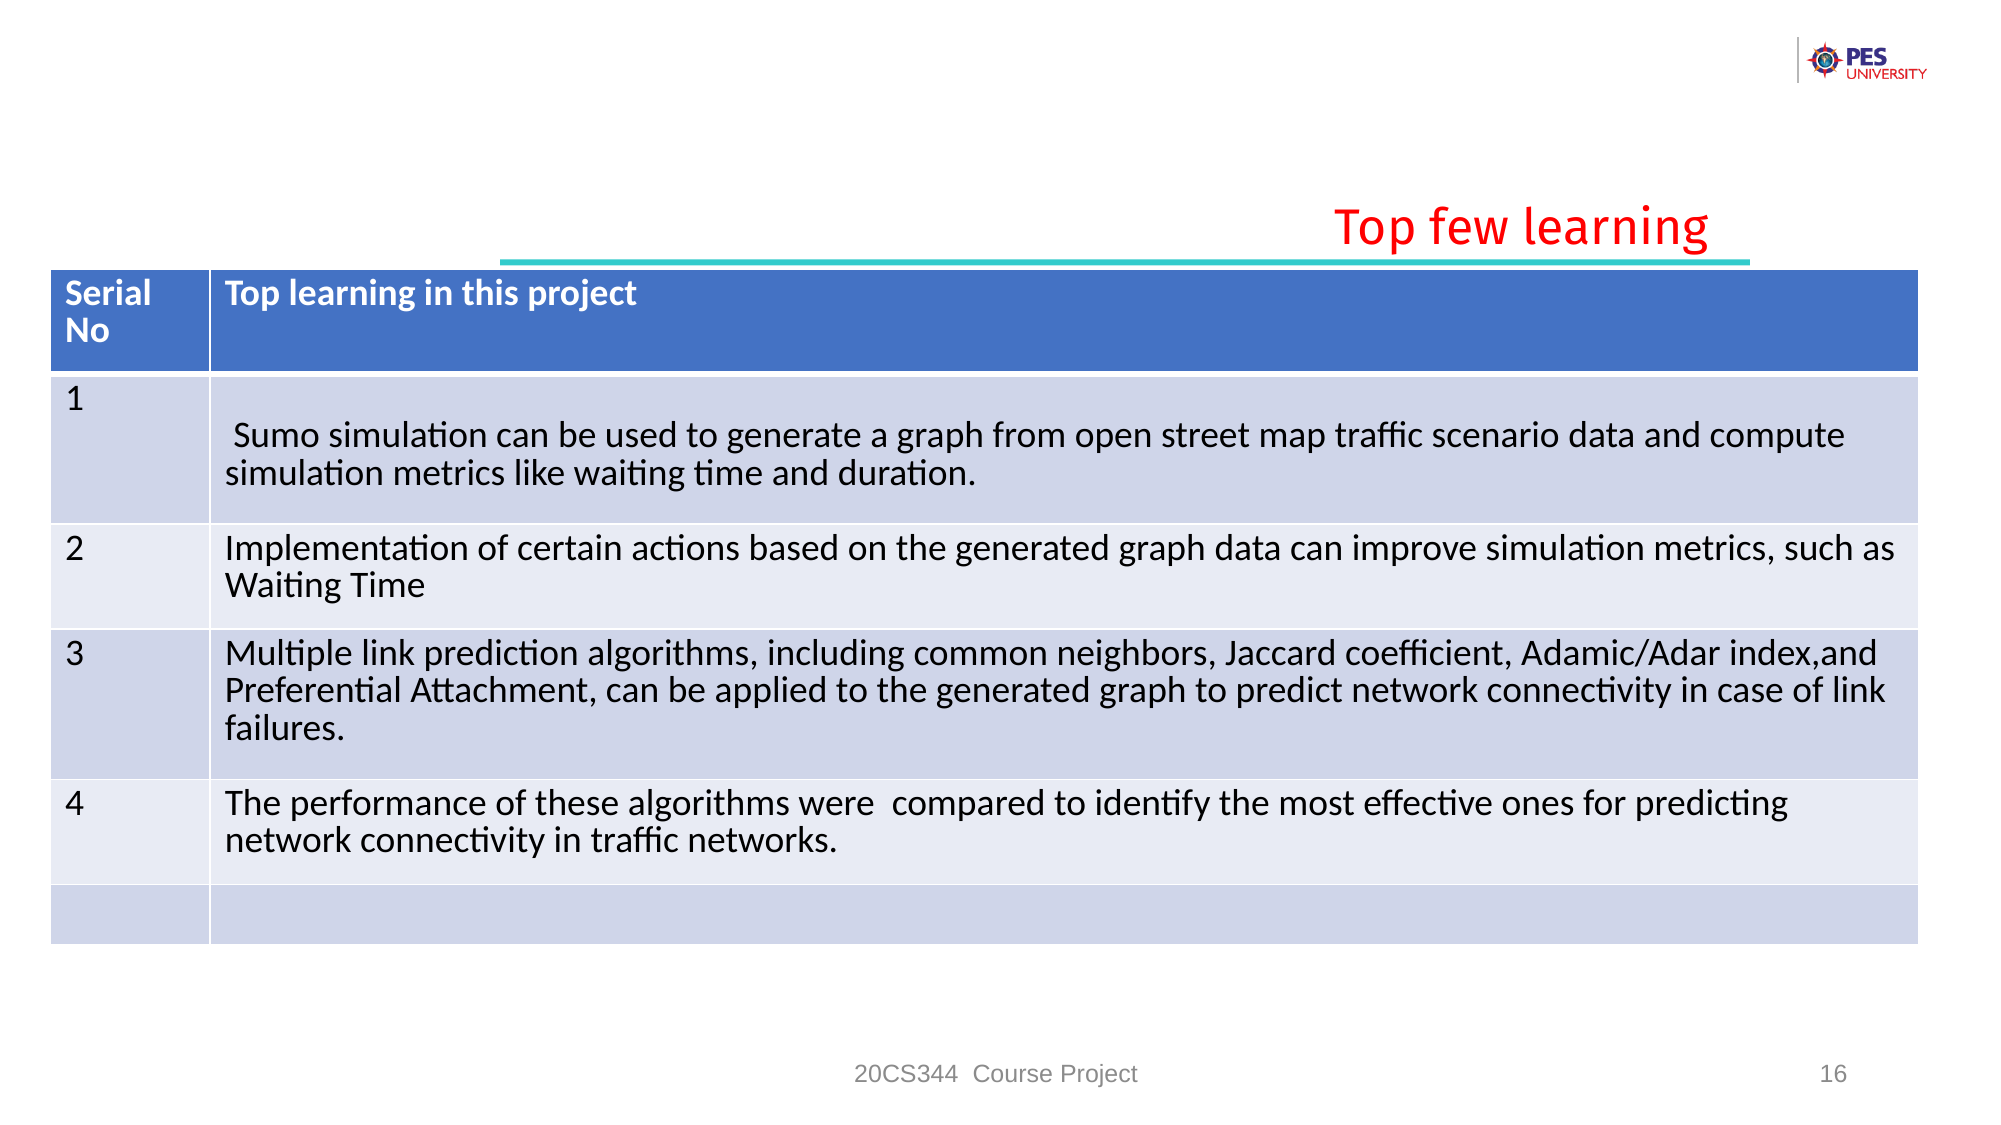

Top few learning

| Serial No | Top learning in this project |
| --- | --- |
| 1 | Sumo simulation can be used to generate a graph from open street map traffic scenario data and compute simulation metrics like waiting time and duration. |
| 2 | Implementation of certain actions based on the generated graph data can improve simulation metrics, such as Waiting Time |
| 3 | Multiple link prediction algorithms, including common neighbors, Jaccard coefficient, Adamic/Adar index,and Preferential Attachment, can be applied to the generated graph to predict network connectivity in case of link failures. |
| 4 | The performance of these algorithms were compared to identify the most effective ones for predicting network connectivity in traffic networks. |
|  |  |
20CS344  Course Project
16